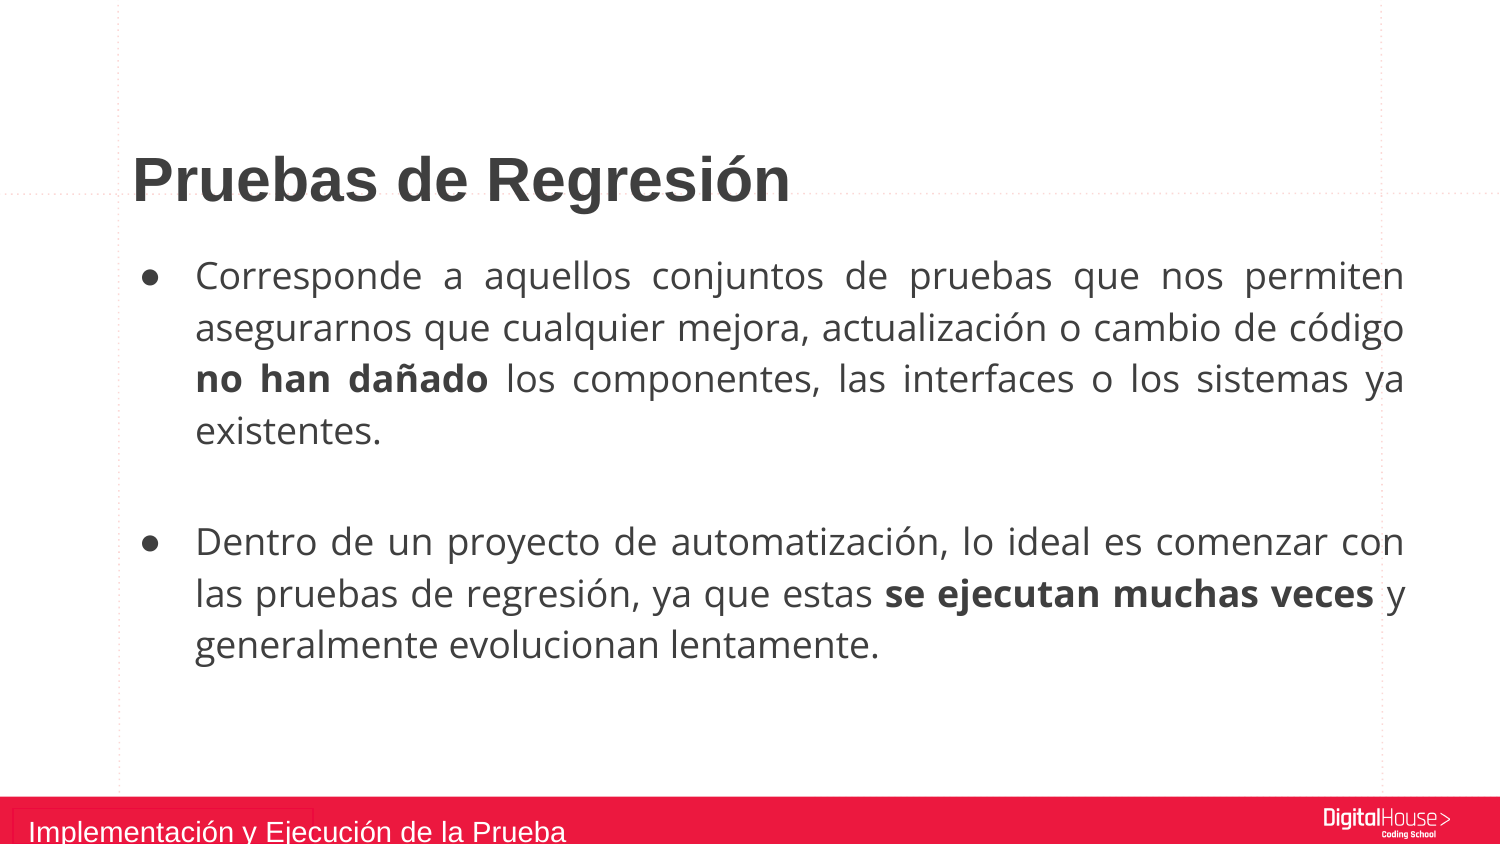

Pruebas de Regresión
Corresponde a aquellos conjuntos de pruebas que nos permiten asegurarnos que cualquier mejora, actualización o cambio de código no han dañado los componentes, las interfaces o los sistemas ya existentes.
Dentro de un proyecto de automatización, lo ideal es comenzar con las pruebas de regresión, ya que estas se ejecutan muchas veces y generalmente evolucionan lentamente.
Implementación y Ejecución de la Prueba